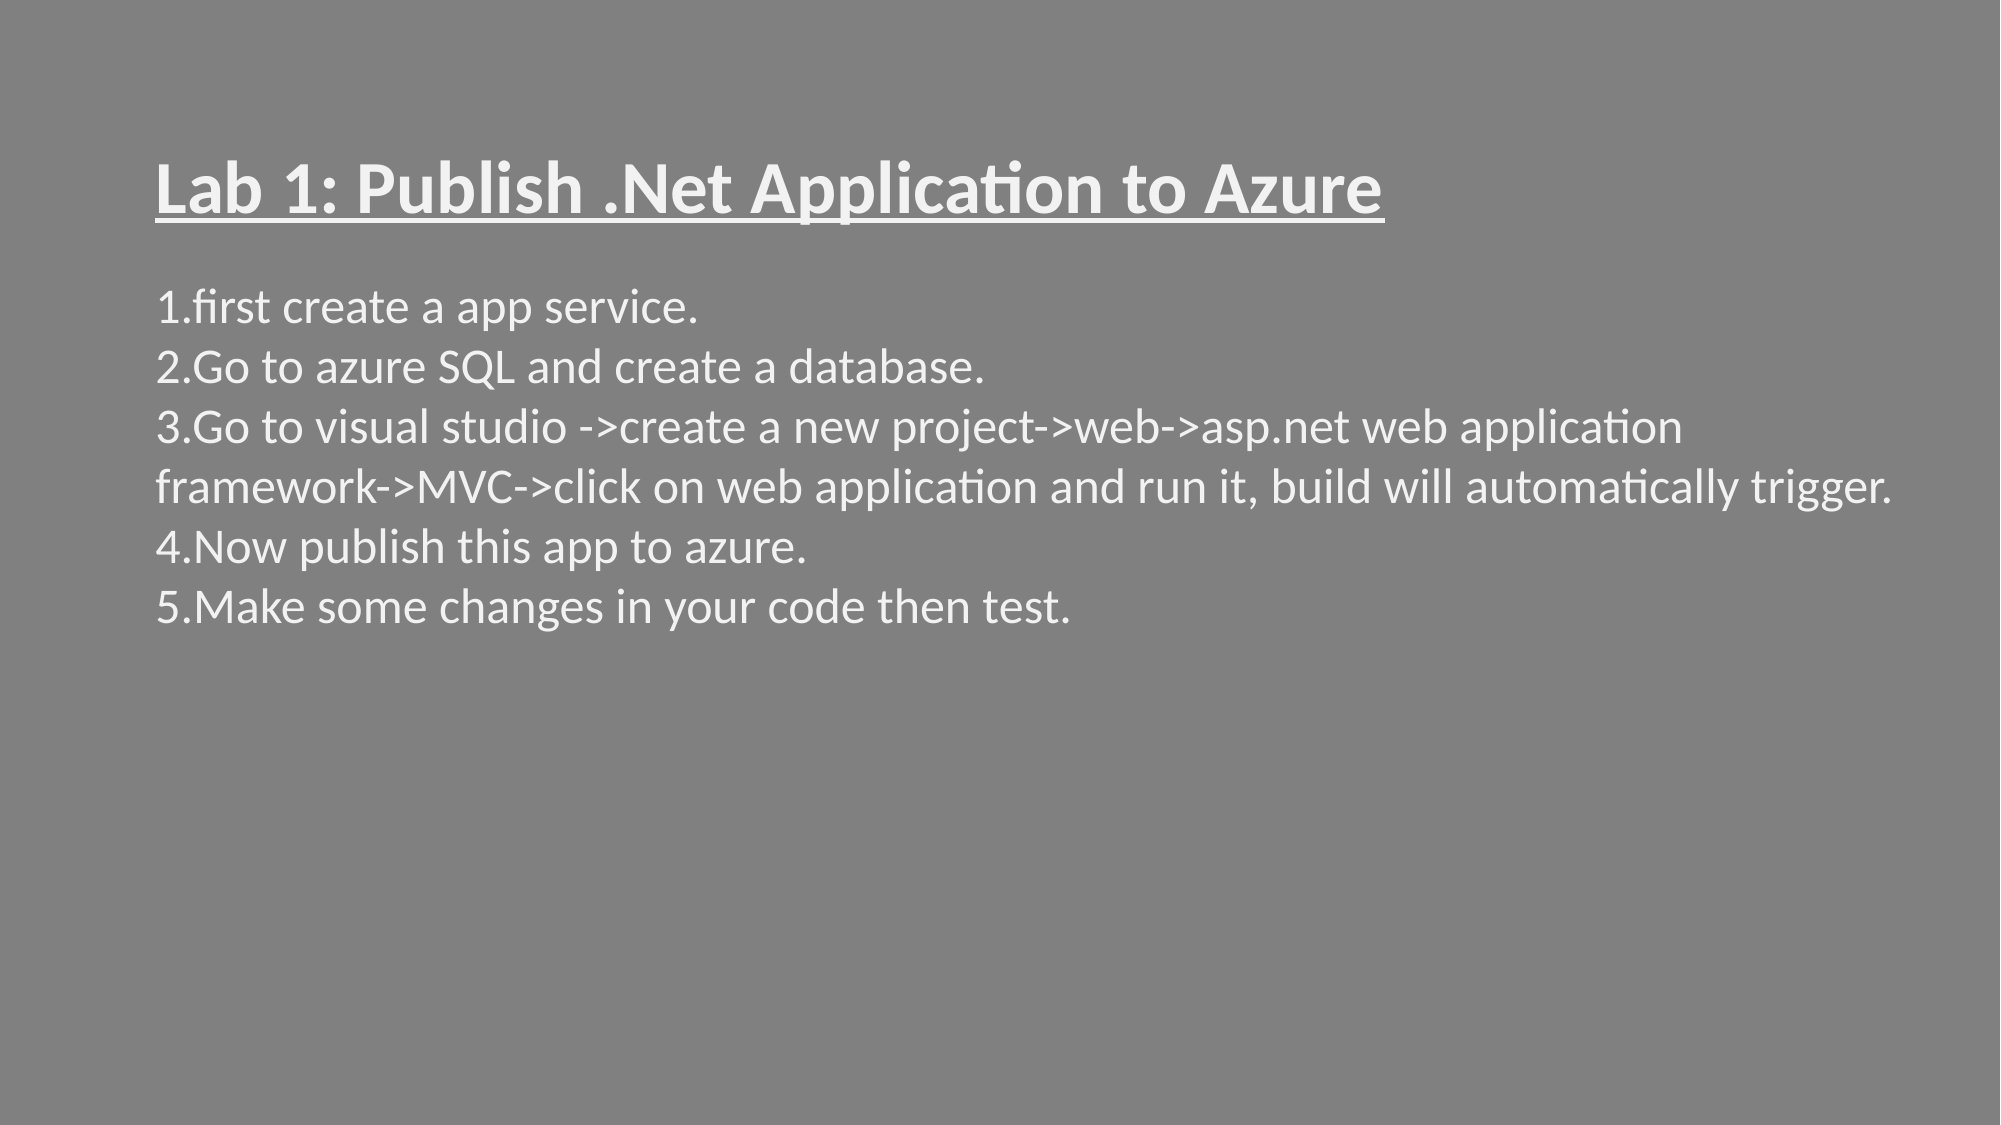

Lab 1: Publish .Net Application to Azure

1.first create a app service.
2.Go to azure SQL and create a database.
3.Go to visual studio ->create a new project->web->asp.net web application framework->MVC->click on web application and run it, build will automatically trigger.
4.Now publish this app to azure.
5.Make some changes in your code then test.